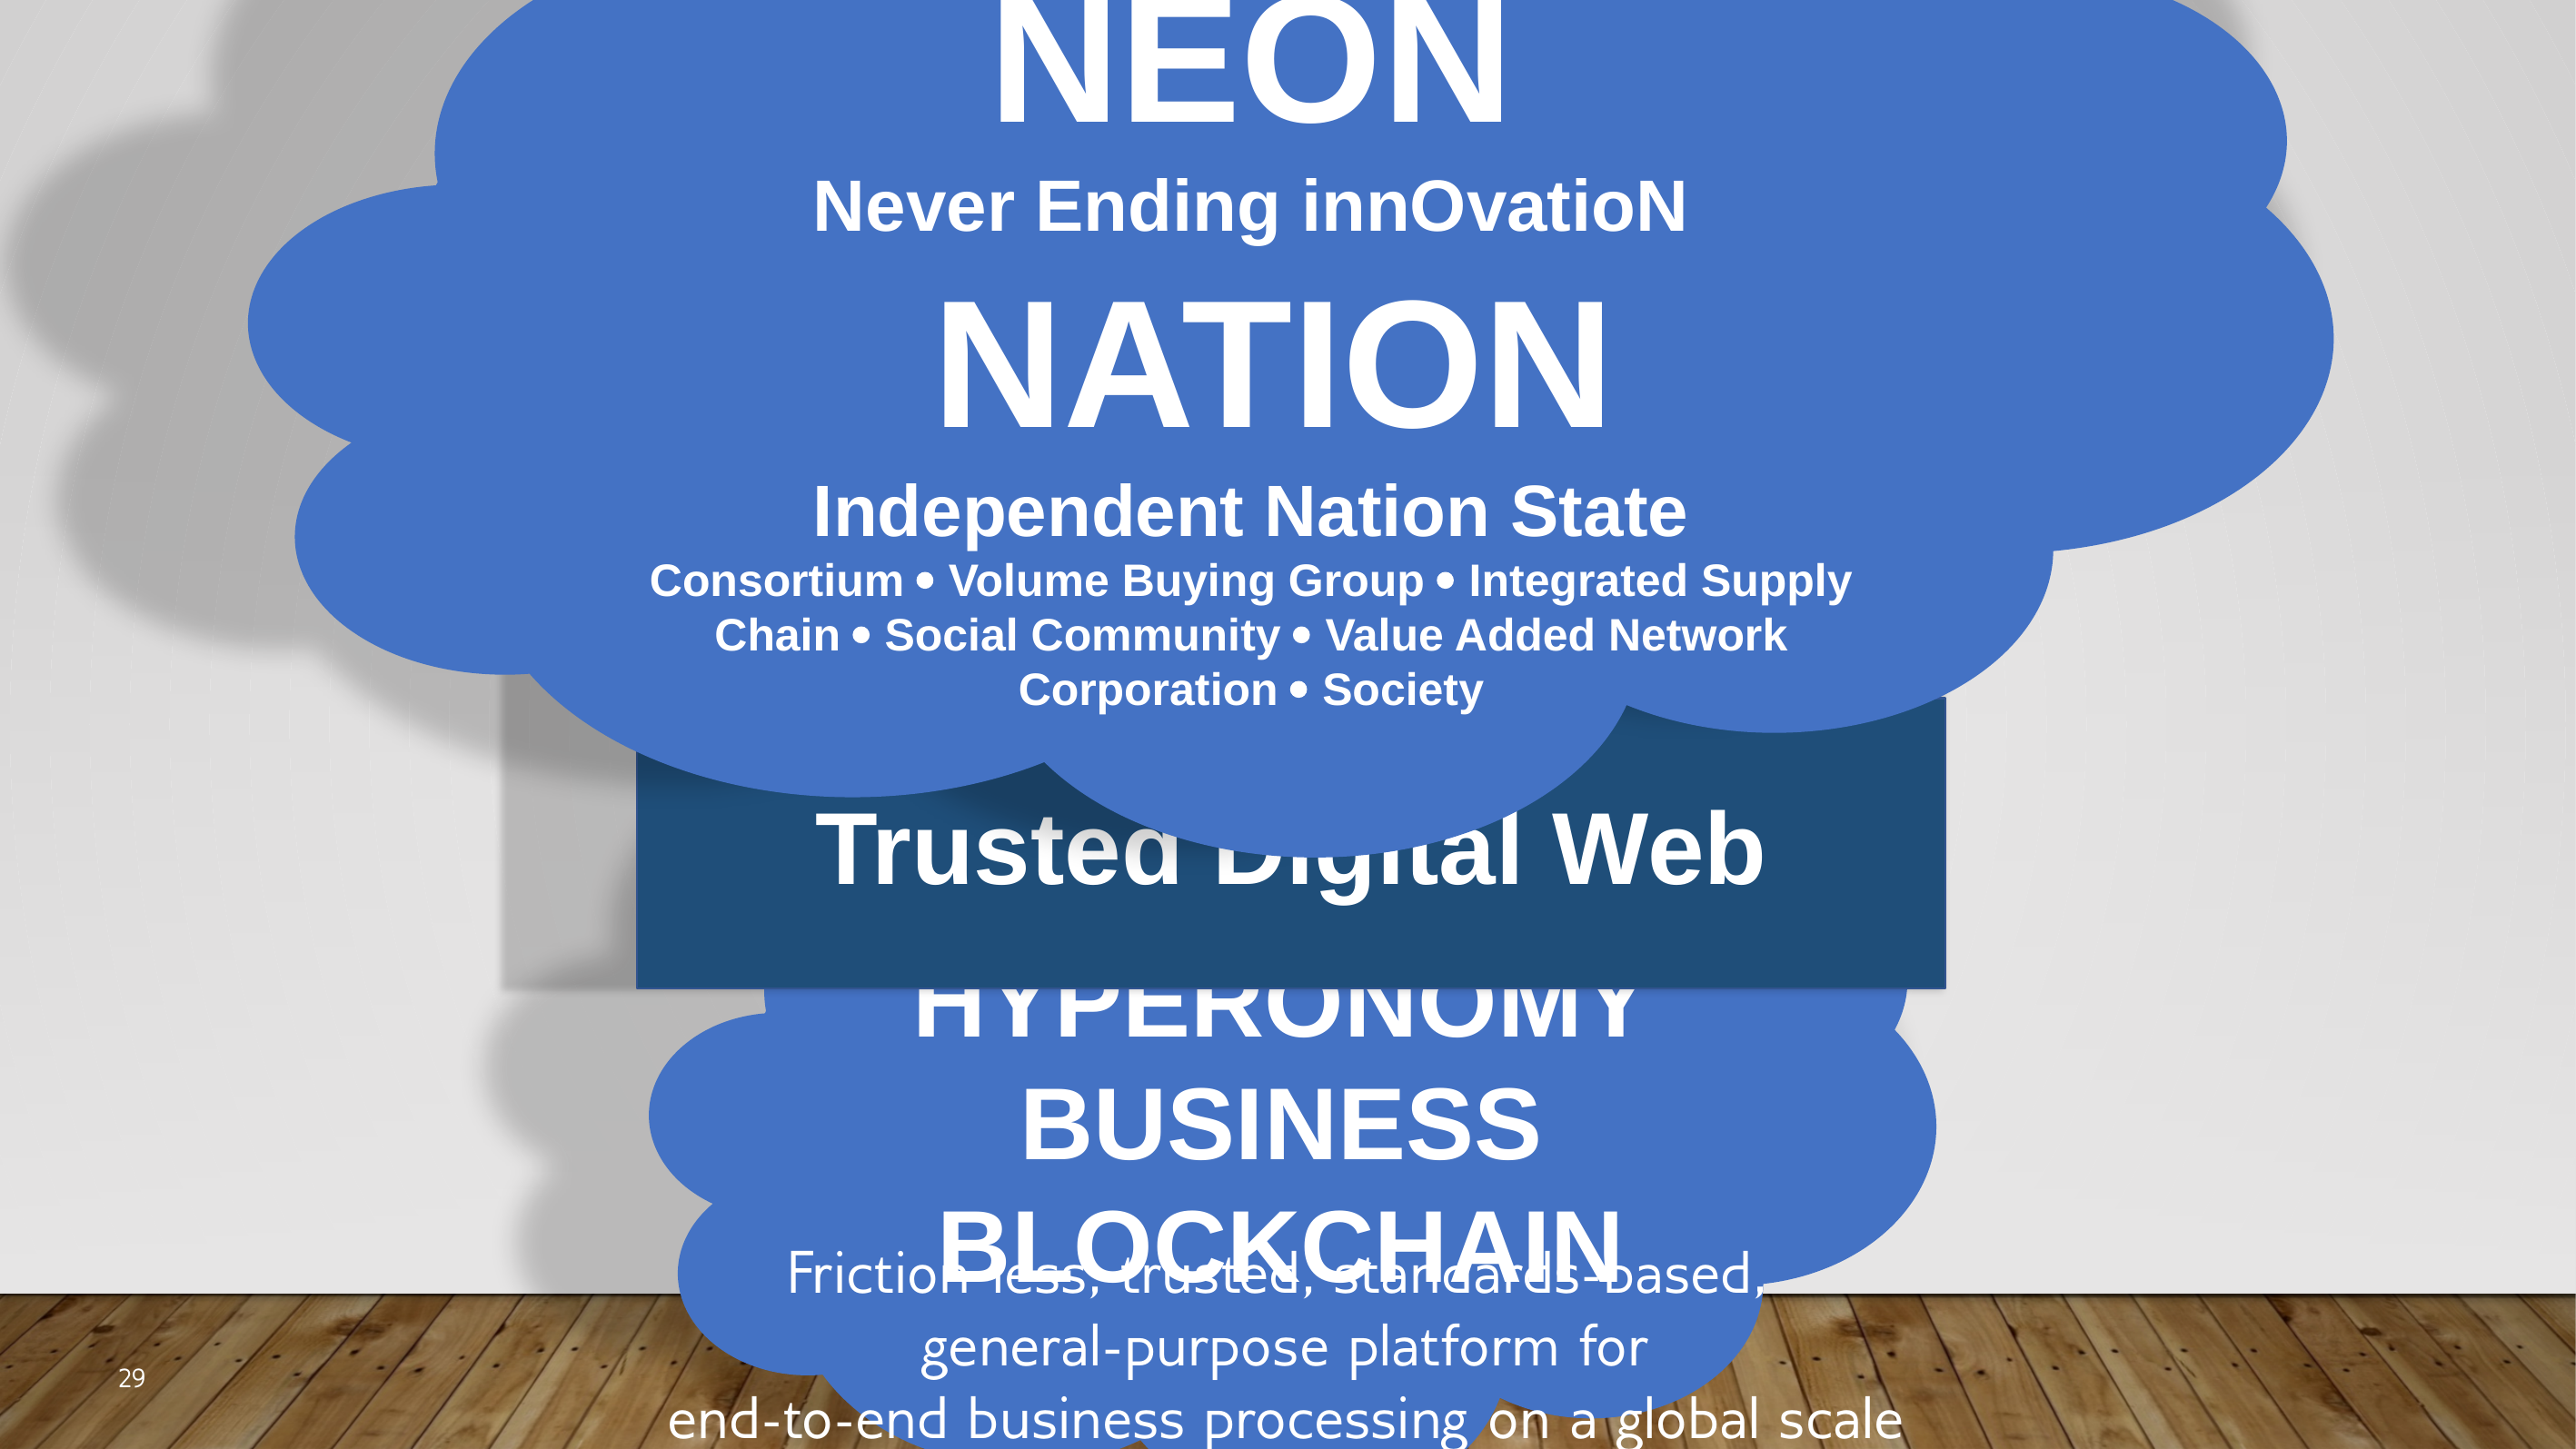

NEON
Never Ending innOvatioN
 NATION
Independent Nation State
Consortium • Volume Buying Group • Integrated Supply Chain • Social Community • Value Added Network Corporation • Society

Trusted Digital Web
HYPERONOMY BUSINESS BLOCKCHAIN
Friction-less, trusted, standards-based,
general-purpose platform for
end-to-end business processing on a global scale
29